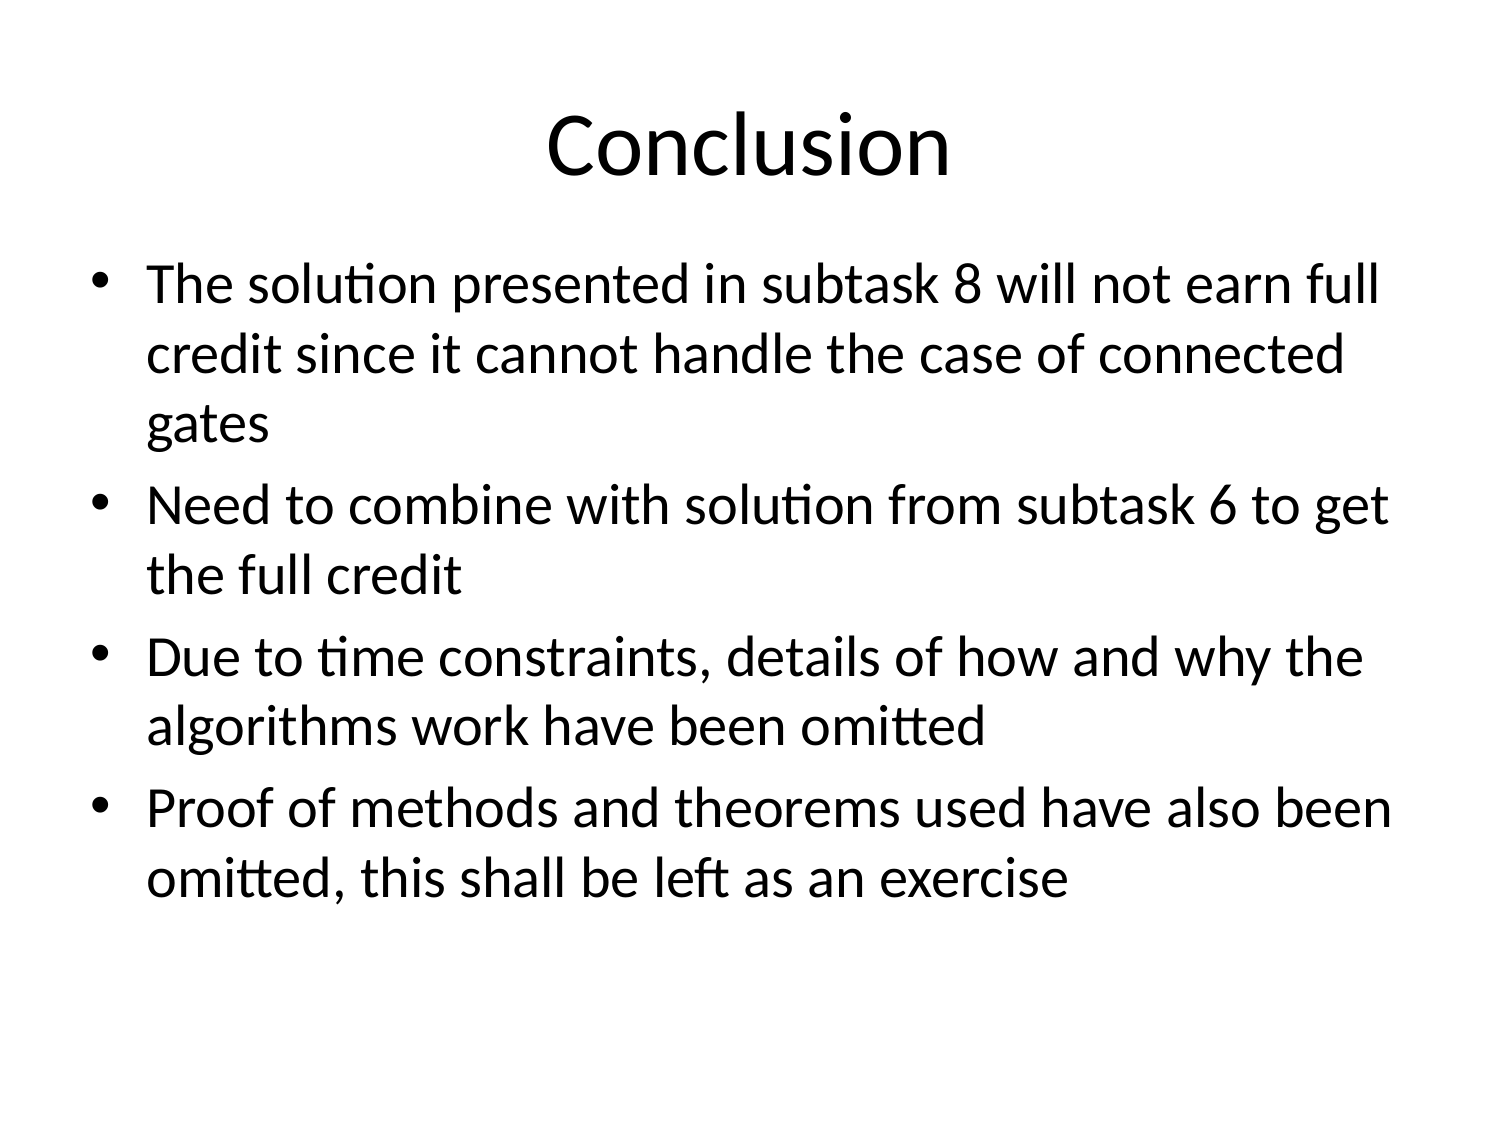

# Conclusion
The solution presented in subtask 8 will not earn full credit since it cannot handle the case of connected gates
Need to combine with solution from subtask 6 to get the full credit
Due to time constraints, details of how and why the algorithms work have been omitted
Proof of methods and theorems used have also been omitted, this shall be left as an exercise